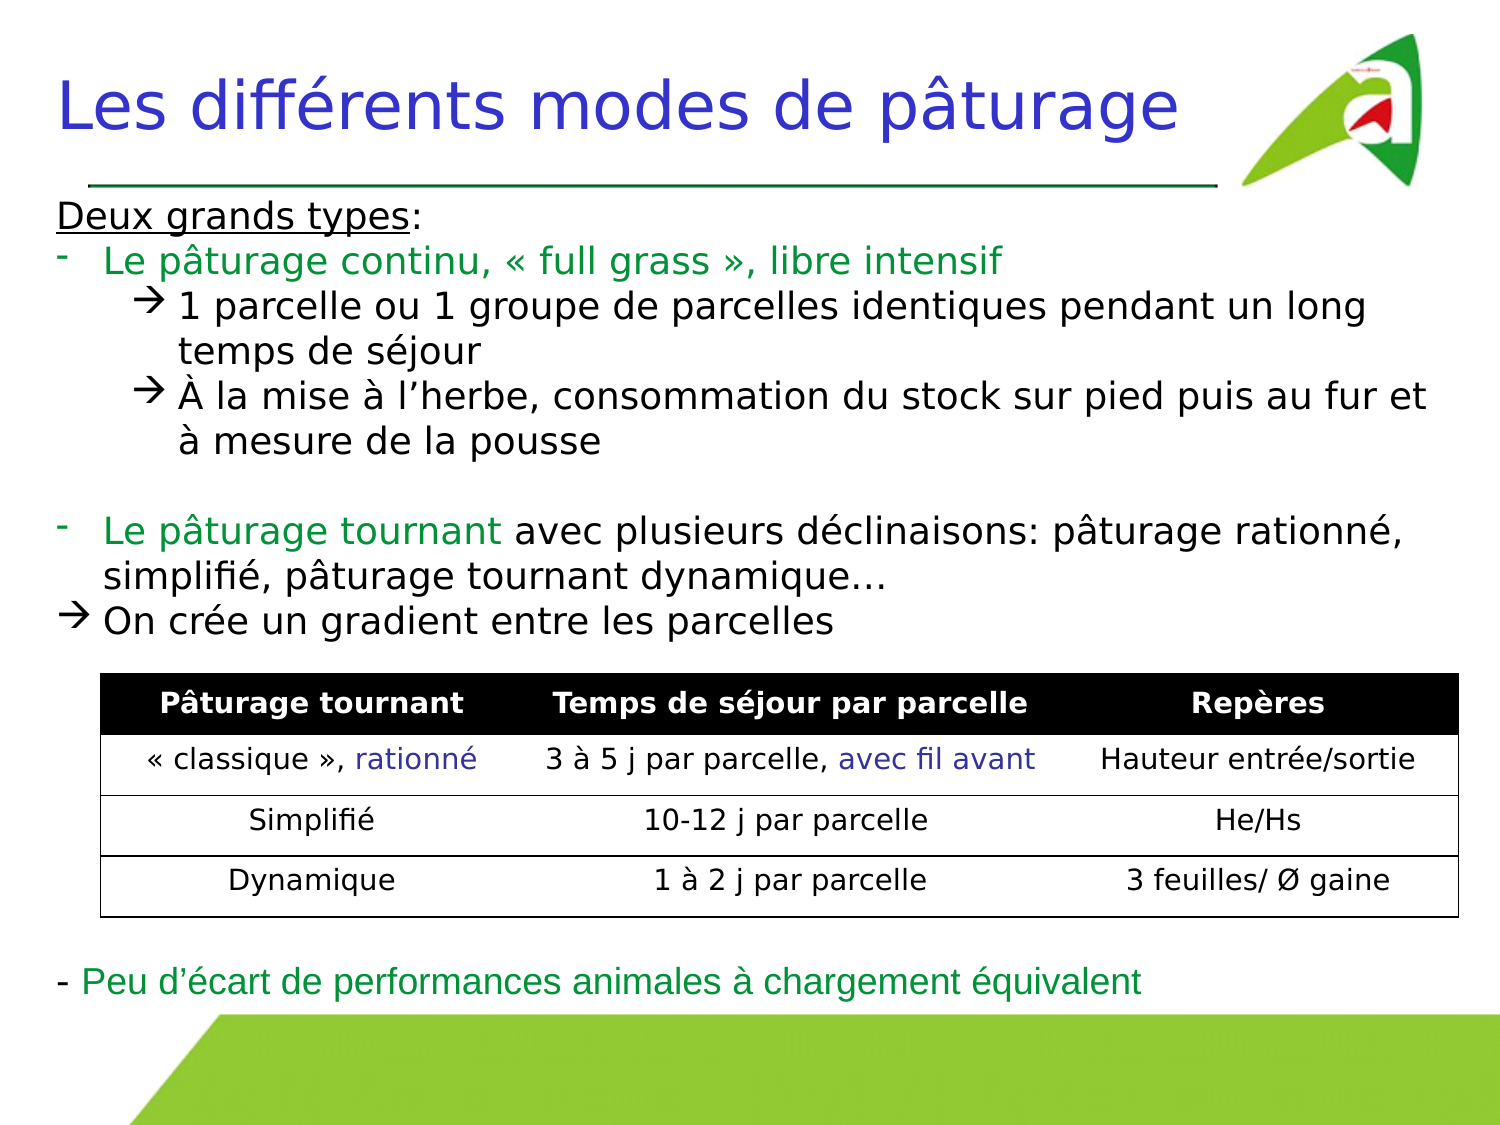

# Les différents modes de pâturage
Deux grands types:
Le pâturage continu, « full grass », libre intensif
1 parcelle ou 1 groupe de parcelles identiques pendant un long temps de séjour
À la mise à l’herbe, consommation du stock sur pied puis au fur et à mesure de la pousse

Le pâturage tournant avec plusieurs déclinaisons: pâturage rationné, simplifié, pâturage tournant dynamique…
On crée un gradient entre les parcelles

- Peu d’écart de performances animales à chargement équivalent

| Pâturage tournant | Temps de séjour par parcelle | Repères |
| --- | --- | --- |
| « classique », rationné | 3 à 5 j par parcelle, avec fil avant | Hauteur entrée/sortie |
| Simplifié | 10-12 j par parcelle | He/Hs |
| Dynamique | 1 à 2 j par parcelle | 3 feuilles/ Ø gaine |